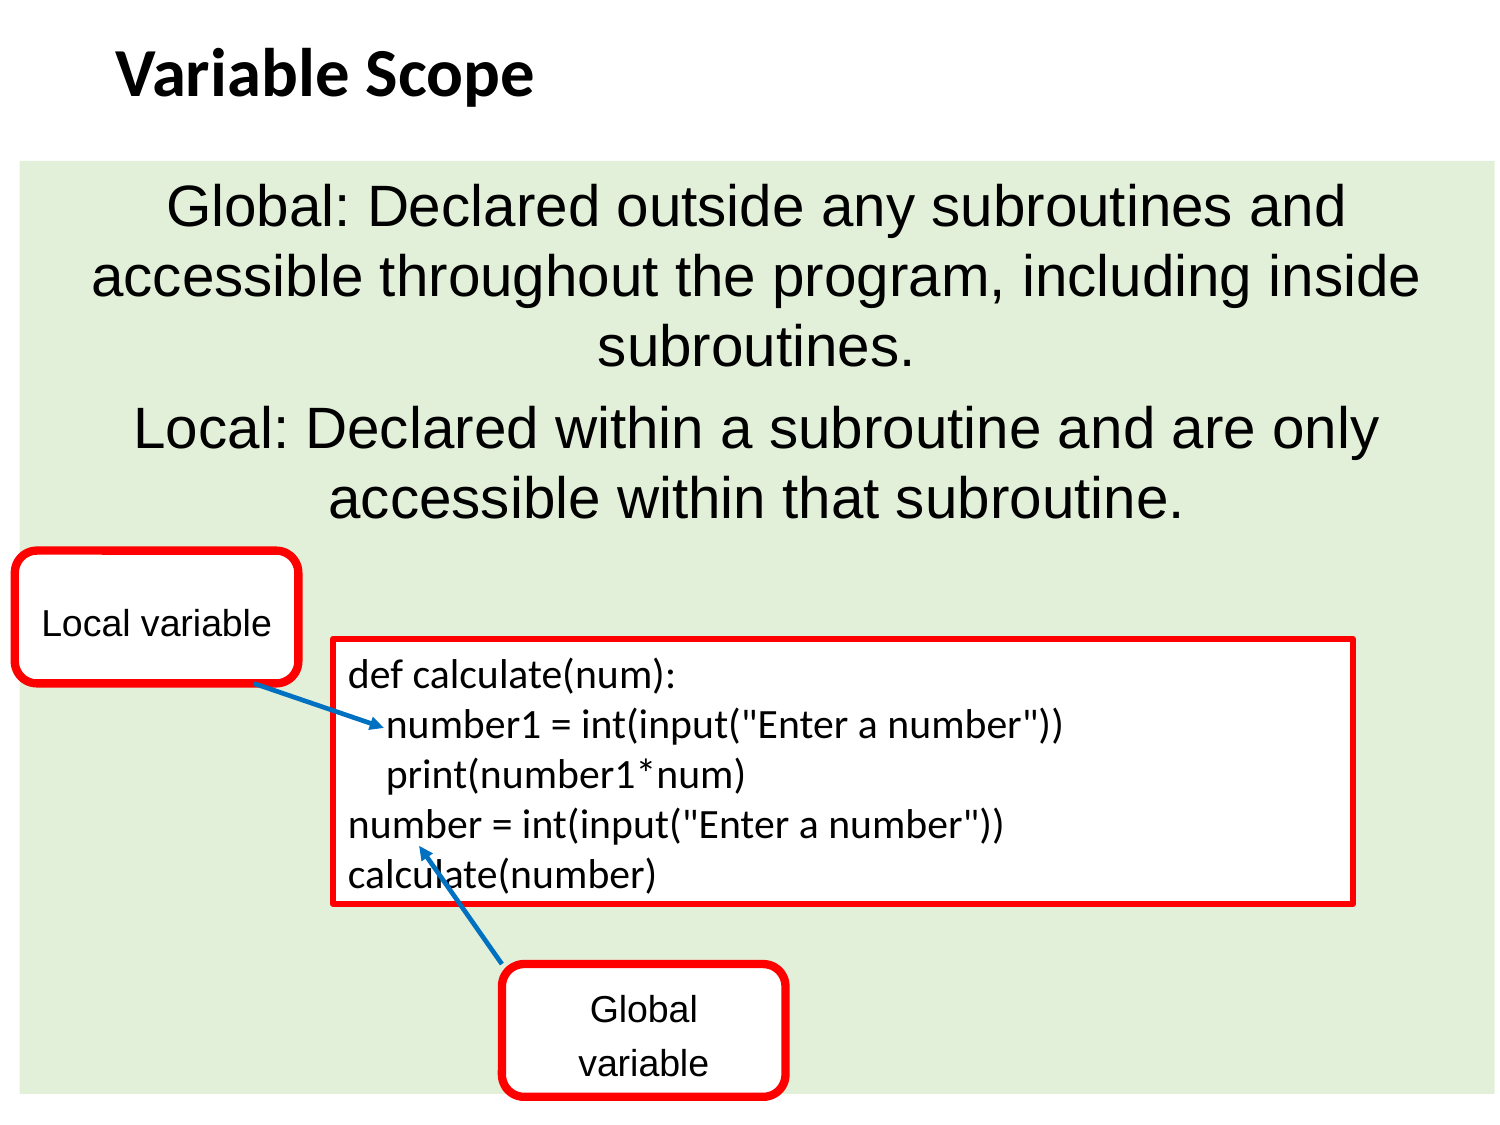

# Variable Scope
Global: Declared outside any subroutines and accessible throughout the program, including inside subroutines.
Local: Declared within a subroutine and are only accessible within that subroutine.

Local variable
def calculate(num):
    number1 = int(input("Enter a number"))
    print(number1*num)
number = int(input("Enter a number"))
calculate(number)
Local Variable
Global variable